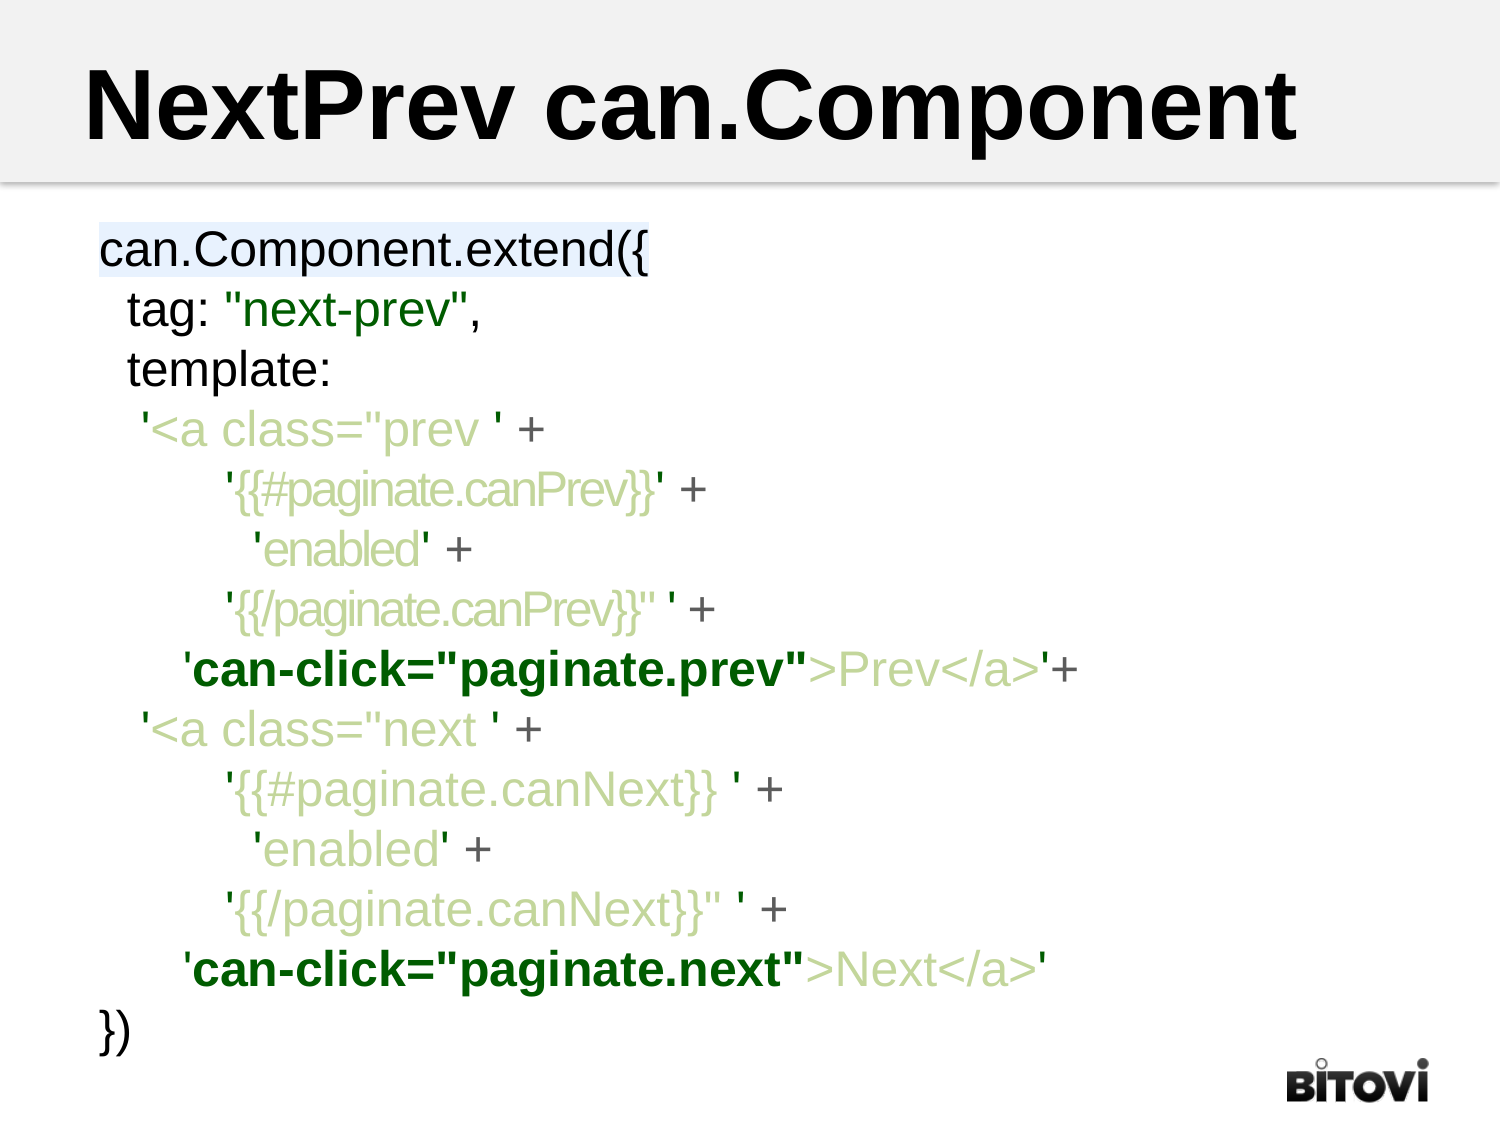

NextPrev can.Component
can.Component.extend({
  tag: "next-prev",
  template:
   '<a class="prev ' +
         '{{#paginate.canPrev}}' +
           'enabled' +
         '{{/paginate.canPrev}}" ' +
      'can-click="paginate.prev">Prev</a>'+
   '<a class="next ' +
         '{{#paginate.canNext}} ' +
           'enabled' +
         '{{/paginate.canNext}}" ' +
      'can-click="paginate.next">Next</a>'
})